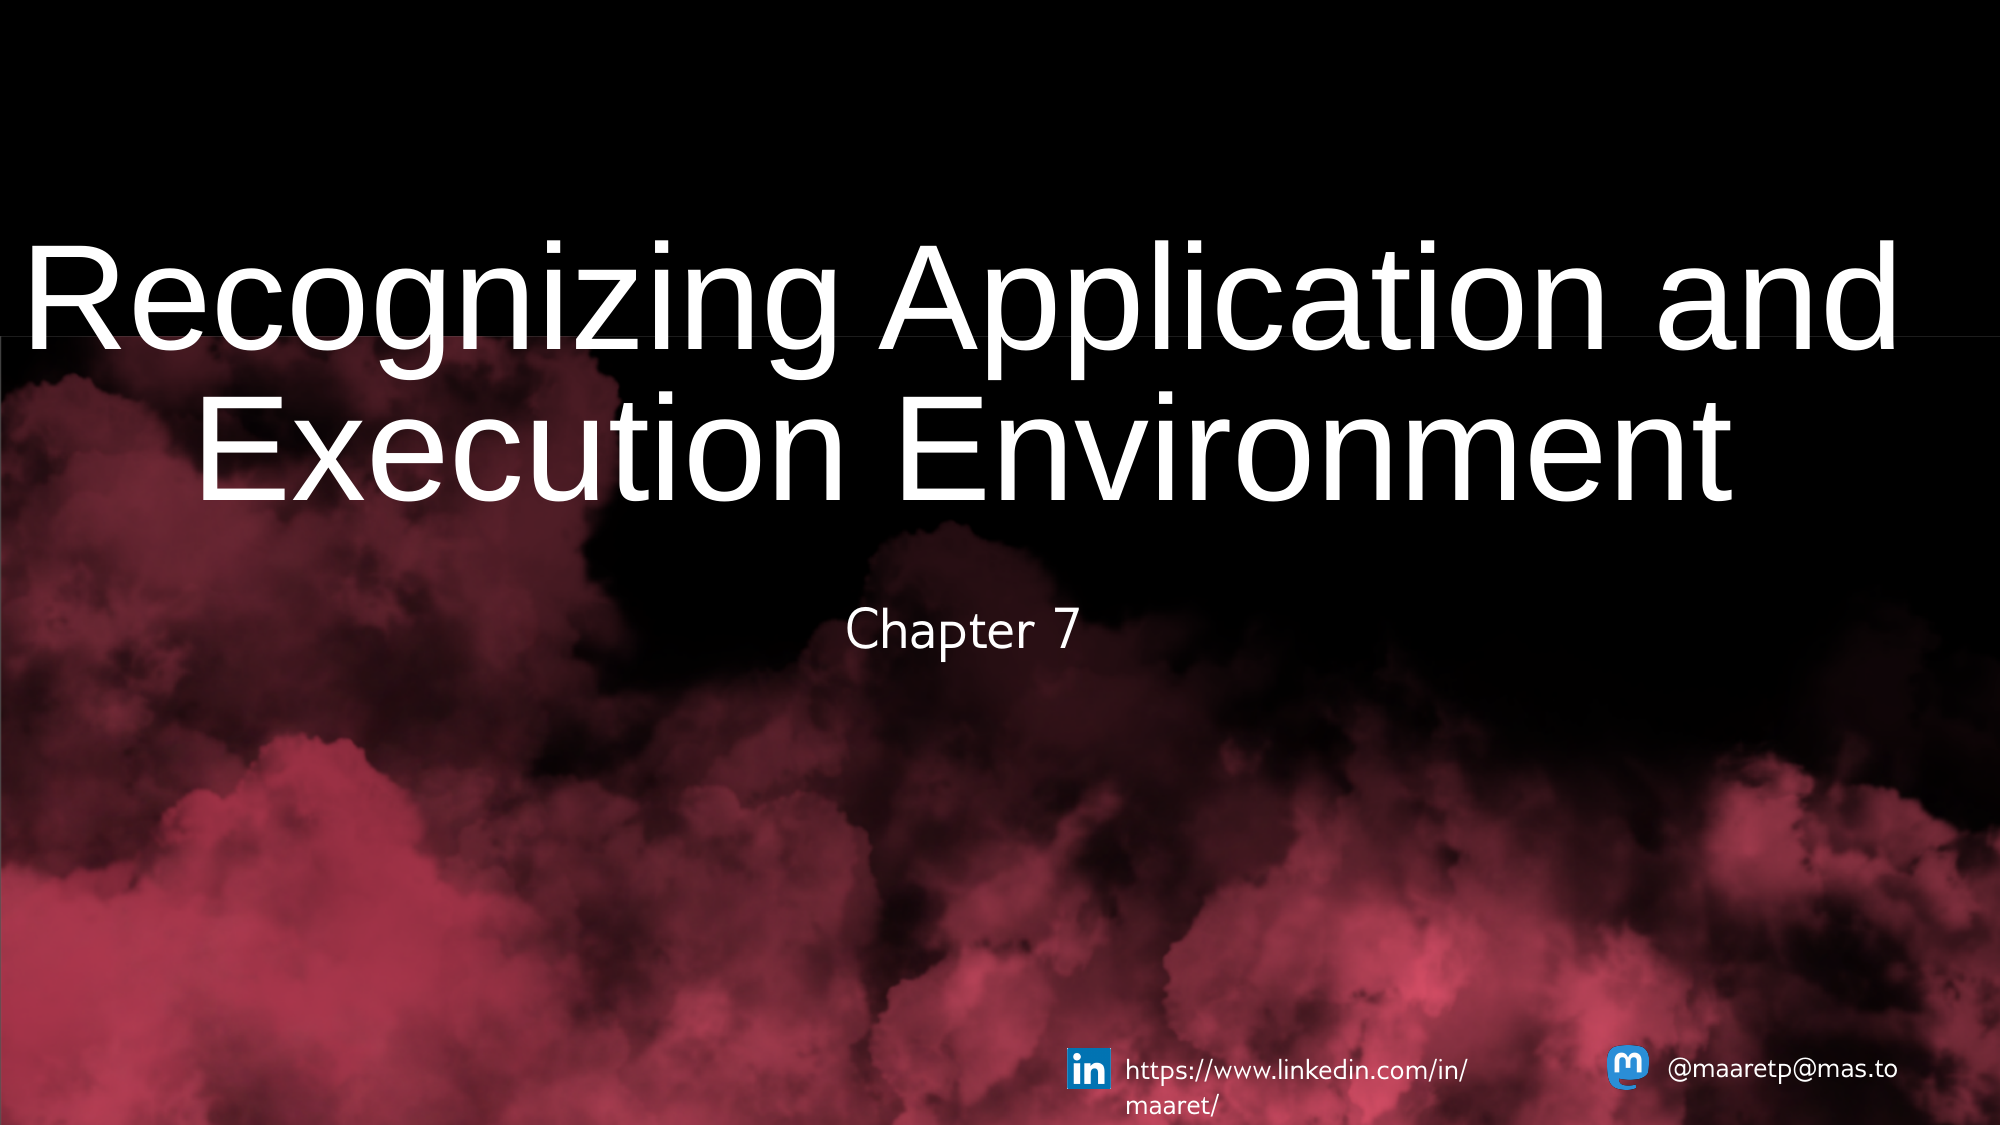

Recognizing Application and Execution Environment
Chapter 7